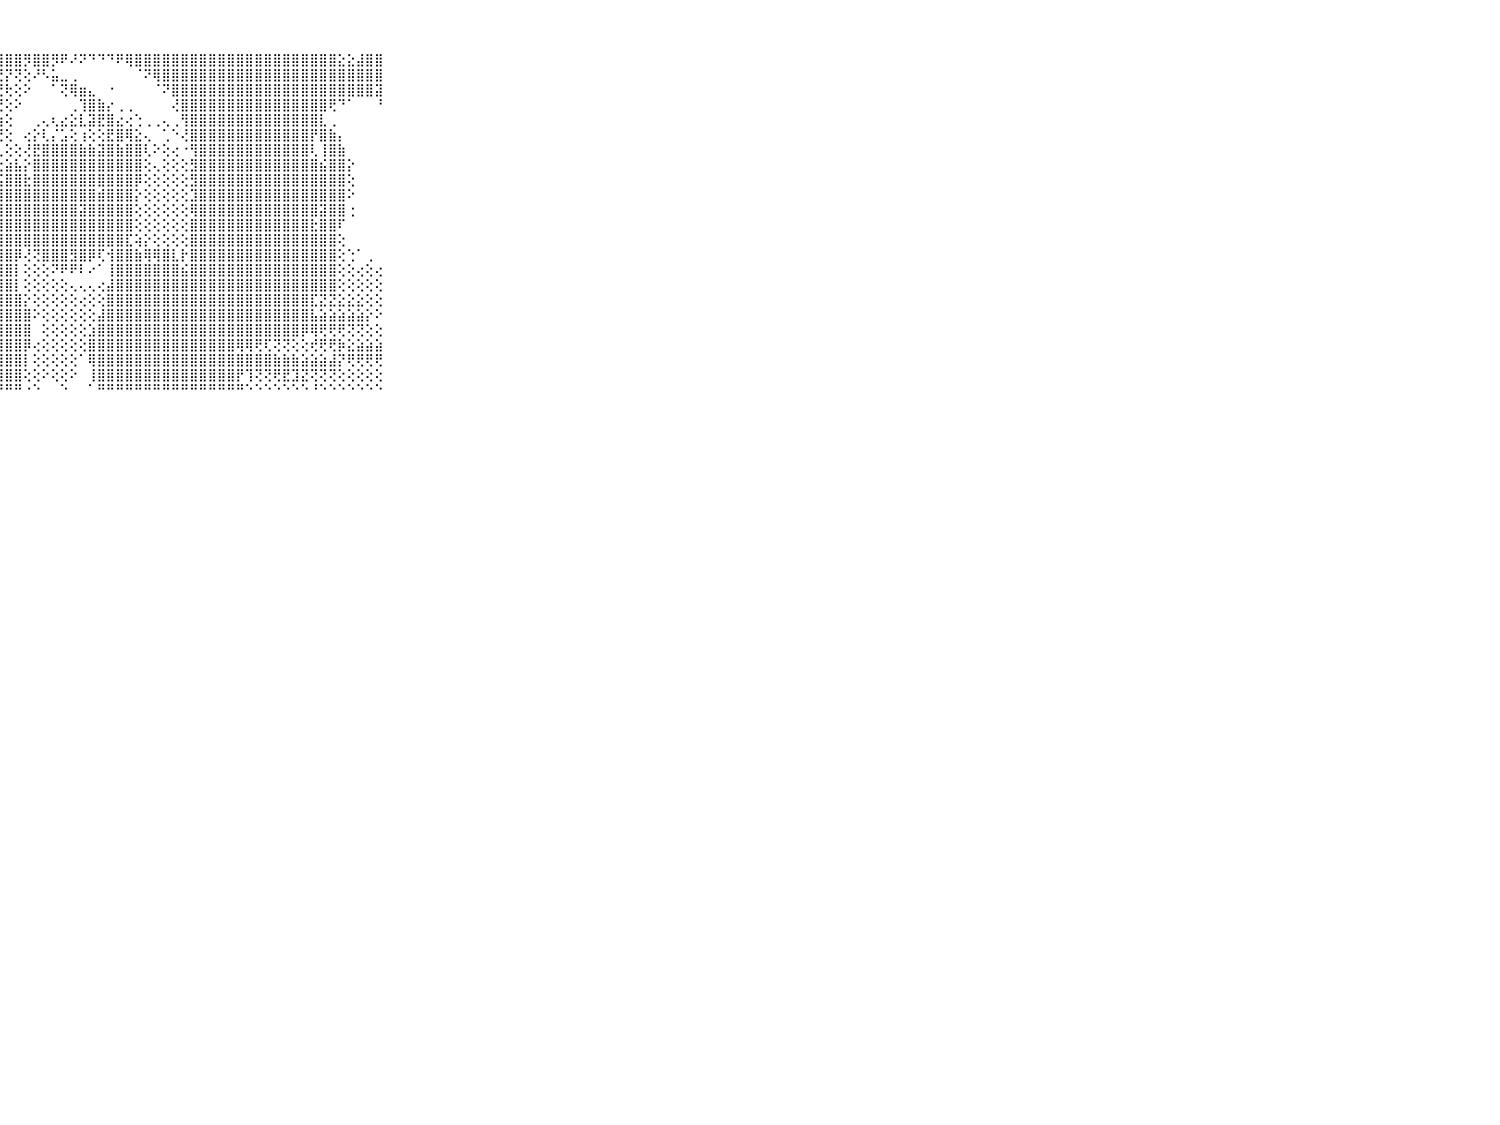

⠀⠀⠀⠀⠀⠀⠀⠀⠀⠀⠀⣝⣝⣿⣷⣷⣽⣿⣿⣿⣿⣮⣽⡾⢹⣽⣿⣾⣿⣿⡻⣿⣿⡻⠟⠜⠝⠙⠙⠙⠟⢿⣿⣿⣿⣿⣿⣿⣿⣿⣿⣿⣿⣿⣿⣿⣿⣿⣿⣿⣿⣿⣿⣿⣕⣕⣼⣿⣿⠀⠀⠀⠀⠀⠀⠀⠀⠀⠀⠀⠀
⠀⠀⠀⠀⠀⠀⠀⠀⠀⠀⠀⣽⣿⣿⣟⡟⢻⢻⣿⣵⣼⡽⢽⡹⢟⢻⢏⢝⡝⢝⢕⠜⠣⣥⣀⢀⠀⠀⠀⠀⠀⠀⠈⠝⢿⣿⣿⣿⣿⣿⣿⣿⣿⣿⣿⣿⣿⣿⣿⣿⣿⣿⣿⣿⣿⣿⣿⣿⣿⠀⠀⠀⠀⠀⠀⠀⠀⠀⠀⠀⠀
⠀⠀⠀⠀⠀⠀⠀⠀⠀⠀⠀⣿⣿⣿⣿⣾⣟⣿⣿⣿⡝⢇⢺⢣⢹⣇⣜⢜⢗⢕⠕⠀⠀⠁⢝⢿⣶⣄⠀⠐⠀⠀⠀⠀⠈⠝⣿⣿⣿⣿⣿⣿⣿⣿⣿⣿⣿⣿⣿⣿⣿⣿⣿⣿⣿⣿⣿⣿⣽⠀⠀⠀⠀⠀⠀⠀⠀⠀⠀⠀⠀
⠀⠀⠀⠀⠀⠀⠀⠀⠀⠀⠀⢝⣹⣕⡟⣷⣼⣵⣾⣵⣵⣽⣿⣷⣷⣻⢏⢟⢕⠕⠀⠀⠀⠀⠀⢀⢹⣿⣷⡔⢀⢀⠀⠀⠀⠀⢜⣿⣿⣿⣿⣿⣿⣿⣿⣿⣿⣿⣿⣿⣿⣿⣿⢟⠙⠁⠀⠀⠘⠀⠀⠀⠀⠀⠀⠀⠀⠀⠀⠀⠀
⠀⠀⠀⠀⠀⠀⠀⠀⠀⠀⠀⢿⣿⣟⣿⣯⣯⣿⣞⣣⣞⣧⣿⣻⣵⢝⢧⢵⢕⠀⠀⢀⢄⢆⣔⣕⣇⣽⣟⣿⣔⢔⢑⢀⢀⢄⢀⢻⣿⣿⣿⣿⣿⣿⣿⣿⣿⣿⣿⣿⣿⣿⣇⢀⠀⠀⠀⠀⠀⠀⠀⠀⠀⠀⠀⠀⠀⠀⠀⠀⠀
⠀⠀⠀⠀⠀⠀⠀⠀⠀⠀⠀⢜⡗⣺⢗⢷⢾⢽⢇⢜⣻⢱⢿⣇⡟⢕⡷⢞⢕⠀⢔⡕⢇⡌⣡⢕⢰⢕⢕⣟⣿⢿⣕⢄⠀⢁⠑⢜⣿⣿⣿⣿⣿⣿⣿⣿⣿⣿⣿⣿⣿⡟⣿⣷⡄⠀⠀⠀⠀⠀⠀⠀⠀⠀⠀⠀⠀⠀⠀⠀⠀
⠀⠀⠀⠀⠀⠀⠀⠀⠀⠀⠀⢜⣝⣿⣷⣗⣗⢗⢗⢗⢕⢕⢕⢕⢵⢵⡟⢇⢕⢕⢜⣟⣿⣿⣿⣿⣷⣷⣽⣿⣷⣿⣿⢇⠕⢕⢔⠐⢻⣿⣿⣿⣿⣿⣿⣿⣿⣿⣿⣿⣿⢇⢸⣿⣷⠀⠀⠀⠀⠀⠀⠀⠀⠀⠀⠀⠀⠀⠀⠀⠀
⠀⠀⠀⠀⠀⠀⠀⠀⠀⠀⠀⣵⣵⣼⢵⢵⡽⢧⣼⣝⣝⣝⣝⣕⣜⢸⣷⣗⣵⣧⡕⣿⣿⣿⣿⣿⣿⣿⣿⣿⣿⣿⣿⢕⢄⢕⢕⢕⣻⣿⣿⣿⣿⣿⣿⣿⣿⣿⣿⣿⣿⣿⣮⣿⣿⡕⠀⠀⠀⠀⠀⠀⠀⠀⠀⠀⠀⠀⠀⠀⠀
⠀⠀⠀⠀⠀⠀⠀⠀⠀⠀⠀⢝⢟⢗⢗⢗⢗⡞⢞⢟⢟⢳⢕⢻⢗⢗⢸⢯⣿⣿⣗⣿⣿⣿⣿⣿⣿⣿⣿⣿⣿⣿⡿⢕⢕⢕⢕⢕⣻⣿⣿⣿⣿⣿⣿⣿⣿⣿⣿⣿⣿⣿⣿⣿⣿⢕⠀⠀⠀⠀⠀⠀⠀⠀⠀⠀⠀⠀⠀⠀⠀
⠀⠀⠀⠀⠀⠀⠀⠀⠀⠀⠀⢕⢝⡽⢇⢝⣝⣝⡝⣹⣽⣝⡝⢹⢏⣝⣽⣹⣿⣿⣿⣿⣿⣿⣿⣿⣿⣿⣾⣿⣿⣿⡕⢕⢕⢕⢕⢕⣹⣿⣿⣿⣿⣿⣿⣿⣿⣿⣿⣿⣿⣿⣿⣿⣿⠕⠀⠀⠀⠀⠀⠀⠀⠀⠀⠀⠀⠀⠀⠀⠀
⠀⠀⠀⠀⠀⠀⠀⠀⠀⠀⠀⢕⡷⢳⡗⢗⣷⣷⢗⢳⢗⢟⢳⢗⣗⣟⣿⣻⣿⣿⣿⣿⣿⣿⣿⣿⣽⣿⣿⣿⣿⣿⢕⢕⢕⢕⢕⢕⢿⣿⣿⣿⣿⣿⣿⣿⣿⣿⣿⣿⣿⣿⣽⣿⣿⢐⠀⠀⠀⠀⠀⠀⠀⠀⠀⠀⠀⠀⠀⠀⠀
⠀⠀⠀⠀⠀⠀⠀⠀⠀⠀⠀⣝⣝⣏⣝⣝⣝⣏⣝⣹⣯⣽⣿⣯⣽⣯⢵⣼⣿⣿⣿⣿⣿⣿⣿⣿⣿⣿⣿⣿⣿⣿⢕⢕⢕⢕⢕⢕⣿⣿⣿⣿⣿⣿⣿⣿⣿⣿⣿⣿⣿⣗⣿⣿⠏⠀⠀⠀⠀⠀⠀⠀⠀⠀⠀⠀⠀⠀⠀⠀⠀
⠀⠀⠀⠀⠀⠀⠀⠀⠀⠀⠀⢵⢟⣕⣗⡗⣟⣟⣟⣟⢏⡟⢻⣽⣿⣯⣽⣽⣿⣿⣿⣿⣿⣿⣿⣿⣿⣿⣿⣿⣿⣏⢵⡕⢕⢕⢕⢕⣿⣿⣿⣿⣿⣿⣿⣿⣿⣿⣿⣿⣿⣿⣿⣿⢕⠀⠀⠀⠀⠀⠀⠀⠀⠀⠀⠀⠀⠀⠀⠀⠀
⠀⠀⠀⠀⠀⠀⠀⠀⠀⠀⠀⣿⣿⣿⣻⣿⣿⣿⣿⣿⣿⣿⣿⣿⣿⣿⣿⣿⣿⡿⢜⢝⣿⣿⣿⣻⣿⡿⢏⢺⣿⣿⣷⢿⢿⣿⣇⡗⣿⣿⣿⣿⣿⣿⣿⣿⣿⣿⣿⣿⣿⣿⣿⣿⢕⢑⠁⢀⠀⠀⠀⠀⠀⠀⠀⠀⠀⠀⠀⠀⠀
⠀⠀⠀⠀⠀⠀⠀⠀⠀⠀⠀⣿⣿⣿⣿⣿⣿⣾⣿⣿⣿⣿⣿⣿⣿⣿⣿⣿⣿⡇⢕⢕⢕⠝⠟⠟⠇⠔⠁⢸⣿⣿⣿⣿⣿⣿⣿⣮⣿⣿⣿⣿⣿⣿⣿⣿⣿⣿⣿⣿⣿⣿⣿⣿⢕⢕⢔⢕⢔⠀⠀⠀⠀⠀⠀⠀⠀⠀⠀⠀⠀
⠀⠀⠀⠀⠀⠀⠀⠀⠀⠀⠀⣿⣿⣿⡿⣾⣿⣿⣿⣿⣿⣿⣿⣿⣿⣿⣿⣿⣿⡇⢕⢕⢕⢕⢕⢄⢄⢄⢔⣼⣿⣿⣿⣿⣿⣿⣿⣿⣿⣿⣿⣿⣿⣿⣿⣿⣿⣿⣿⣿⣿⣿⣿⣿⢕⢕⢕⢕⢕⠀⠀⠀⠀⠀⠀⠀⠀⠀⠀⠀⠀
⠀⠀⠀⠀⠀⠀⠀⠀⠀⠀⠀⣷⣿⣿⣿⣿⣿⣿⣿⣿⣿⣿⣿⣿⣿⣿⣿⣿⣿⣿⡕⢕⢕⢕⢕⢕⢔⢕⢕⣿⣿⣿⣿⣿⣿⣿⣿⣿⣿⣿⣿⣿⣿⣿⣿⣿⣿⣿⣿⣿⣿⣏⣝⣝⣕⣕⣕⢕⢕⠀⠀⠀⠀⠀⠀⠀⠀⠀⠀⠀⠀
⠀⠀⠀⠀⠀⠀⠀⠀⠀⠀⠀⣿⣿⣿⣿⣿⣿⣿⣿⣿⣿⣿⣿⣿⣿⣿⣿⣿⣿⣿⣿⠕⢕⢕⢕⢕⢕⢕⣼⣿⣿⣿⣿⣿⣿⣿⣿⣿⣿⣿⣿⣿⣿⣿⣿⣿⣿⣿⣿⣿⣿⣧⣵⣵⣵⣵⣵⡕⠕⠀⠀⠀⠀⠀⠀⠀⠀⠀⠀⠀⠀
⠀⠀⠀⠀⠀⠀⠀⠀⠀⠀⠀⣿⣿⣿⣿⣿⣿⣿⣿⣿⣿⣿⣿⣿⣿⣿⣿⣿⣿⣿⣿⠀⢕⢕⢕⢕⢕⣱⣿⣿⣿⣿⣿⣿⣿⣿⣿⣿⣿⣿⣿⣿⣿⣿⣿⣿⣿⣿⣿⣿⡿⢿⢟⢟⢟⢝⢝⢕⢕⠀⠀⠀⠀⠀⠀⠀⠀⠀⠀⠀⠀
⠀⠀⠀⠀⠀⠀⠀⠀⠀⠀⠀⣟⣿⣿⣿⣿⣿⣿⣿⣿⣿⣿⣿⣿⣿⣿⣿⣿⣿⣿⡿⢔⢕⢕⢕⢕⢕⣿⣿⣿⣿⣿⣿⣿⣿⣿⣿⣿⣿⣿⣿⣿⣿⢿⢿⢟⢏⢝⢝⢕⢕⢞⢟⢟⡷⣕⣵⣵⣵⠀⠀⠀⠀⠀⠀⠀⠀⠀⠀⠀⠀
⠀⠀⠀⠀⠀⠀⠀⠀⠀⠀⠀⣿⣿⣿⣿⣿⣿⣿⣿⣿⣿⣿⣿⣿⣿⣿⣿⣿⣿⣿⡇⢕⢕⢕⢕⢕⠁⢿⣿⣿⣿⣿⣿⣿⣿⣿⣿⣿⣿⣿⣿⣿⣿⣿⣿⣿⣿⣷⣷⣷⣵⣵⣵⣼⡝⢟⢟⢟⢟⠀⠀⠀⠀⠀⠀⠀⠀⠀⠀⠀⠀
⠀⠀⠀⠀⠀⠀⠀⠀⠀⠀⠀⣿⣿⣿⣿⣿⣿⣿⣿⣿⣿⣿⣿⣿⣿⣿⣿⣿⣿⣿⢕⢕⠕⢕⢕⠕⠀⢸⣿⣿⣿⣿⣿⣿⣿⣿⣿⣿⣿⣿⣿⣿⣿⡟⢹⢝⢝⢟⣟⣹⣝⢝⢝⢝⢕⢕⢕⢕⢕⠀⠀⠀⠀⠀⠀⠀⠀⠀⠀⠀⠀
⠀⠀⠀⠀⠀⠀⠀⠀⠀⠀⠀⠚⠛⠛⠛⠛⠛⠛⠛⠛⠛⠛⠛⠛⠛⠛⠛⠛⠛⠛⠐⠑⠀⠀⠑⠀⠀⠁⠛⠛⠛⠛⠛⠛⠛⠛⠛⠛⠛⠛⠛⠛⠛⠛⠑⠑⠑⠑⠑⠑⠑⠘⠑⠑⠑⠑⠑⠑⠑⠀⠀⠀⠀⠀⠀⠀⠀⠀⠀⠀⠀